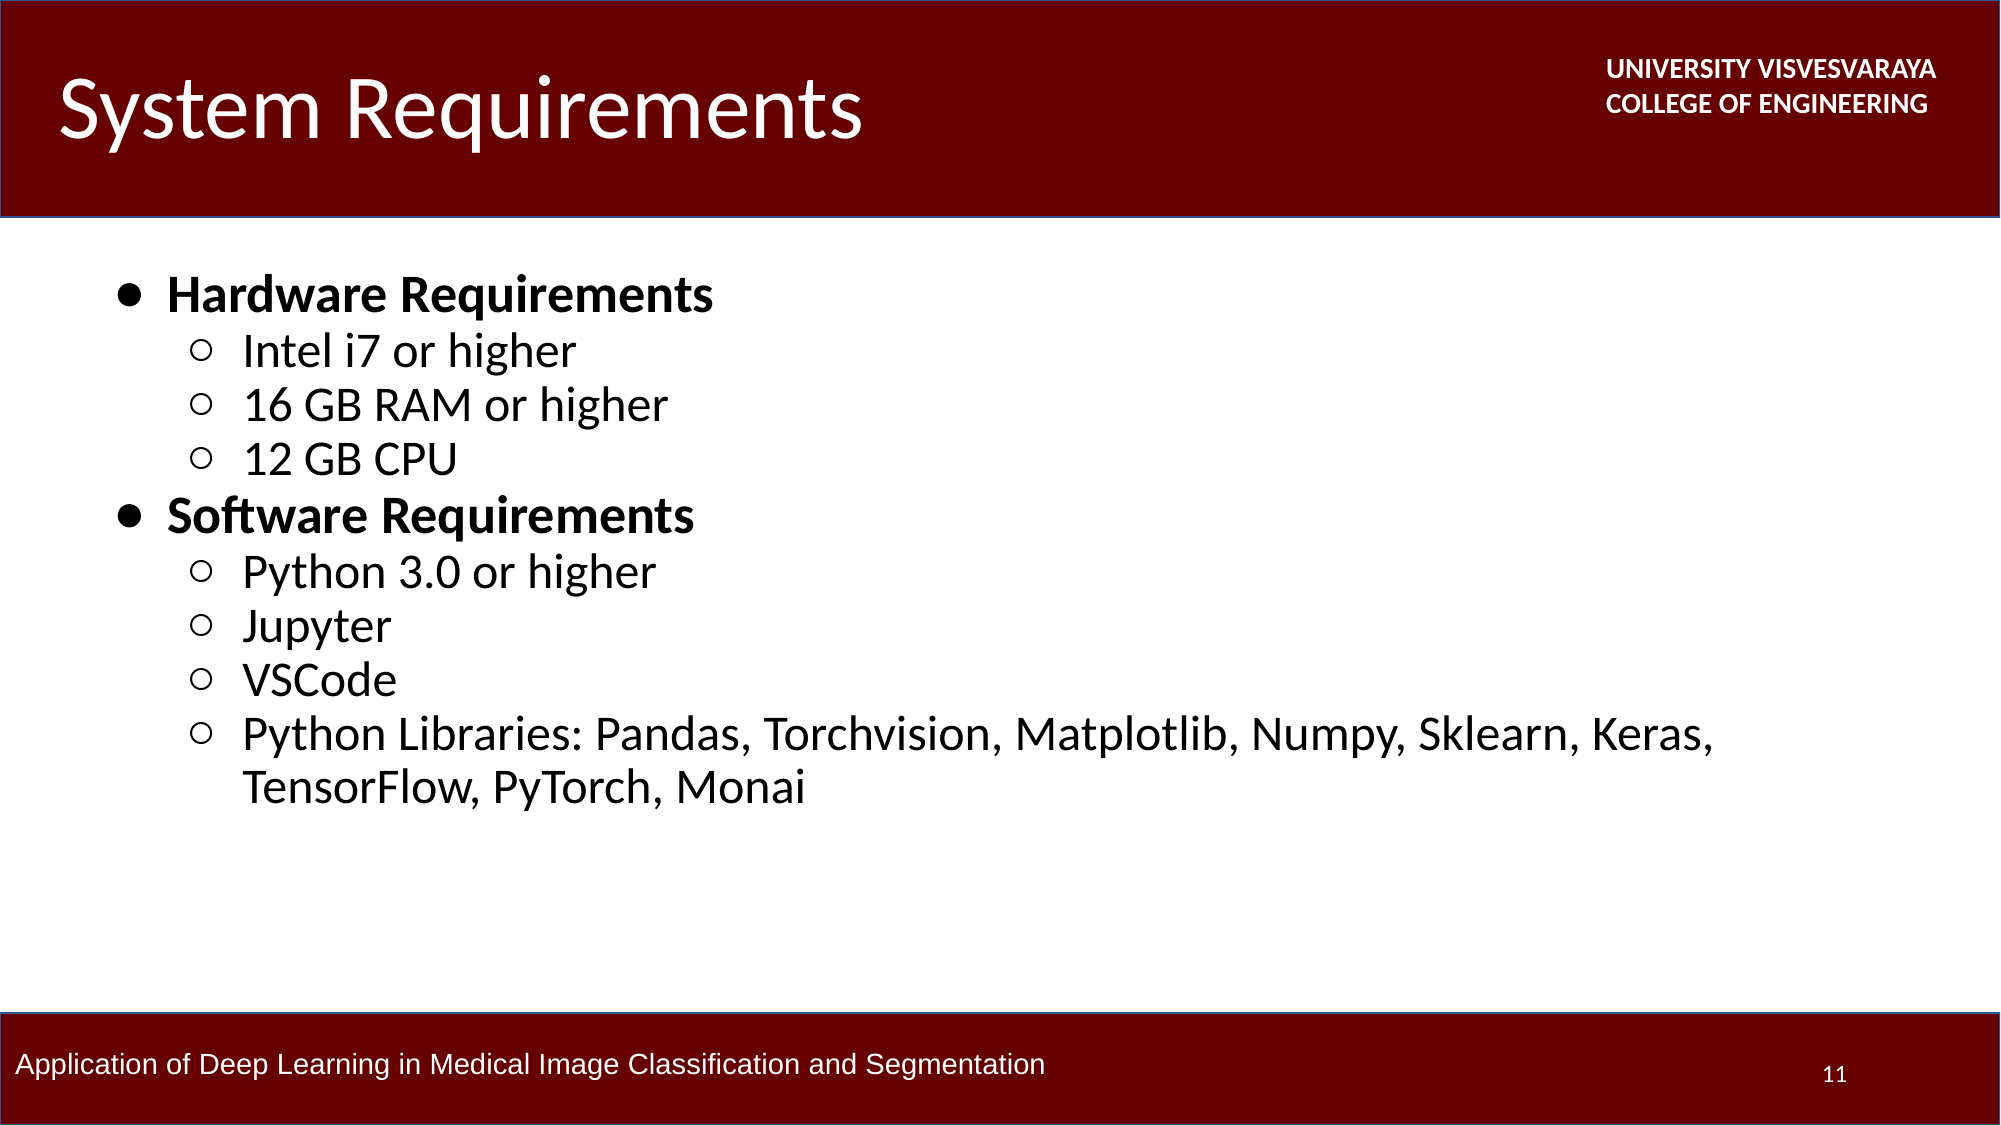

# System Requirements
Hardware Requirements
Intel i7 or higher
16 GB RAM or higher
12 GB CPU
Software Requirements
Python 3.0 or higher
Jupyter
VSCode
Python Libraries: Pandas, Torchvision, Matplotlib, Numpy, Sklearn, Keras, TensorFlow, PyTorch, Monai
11